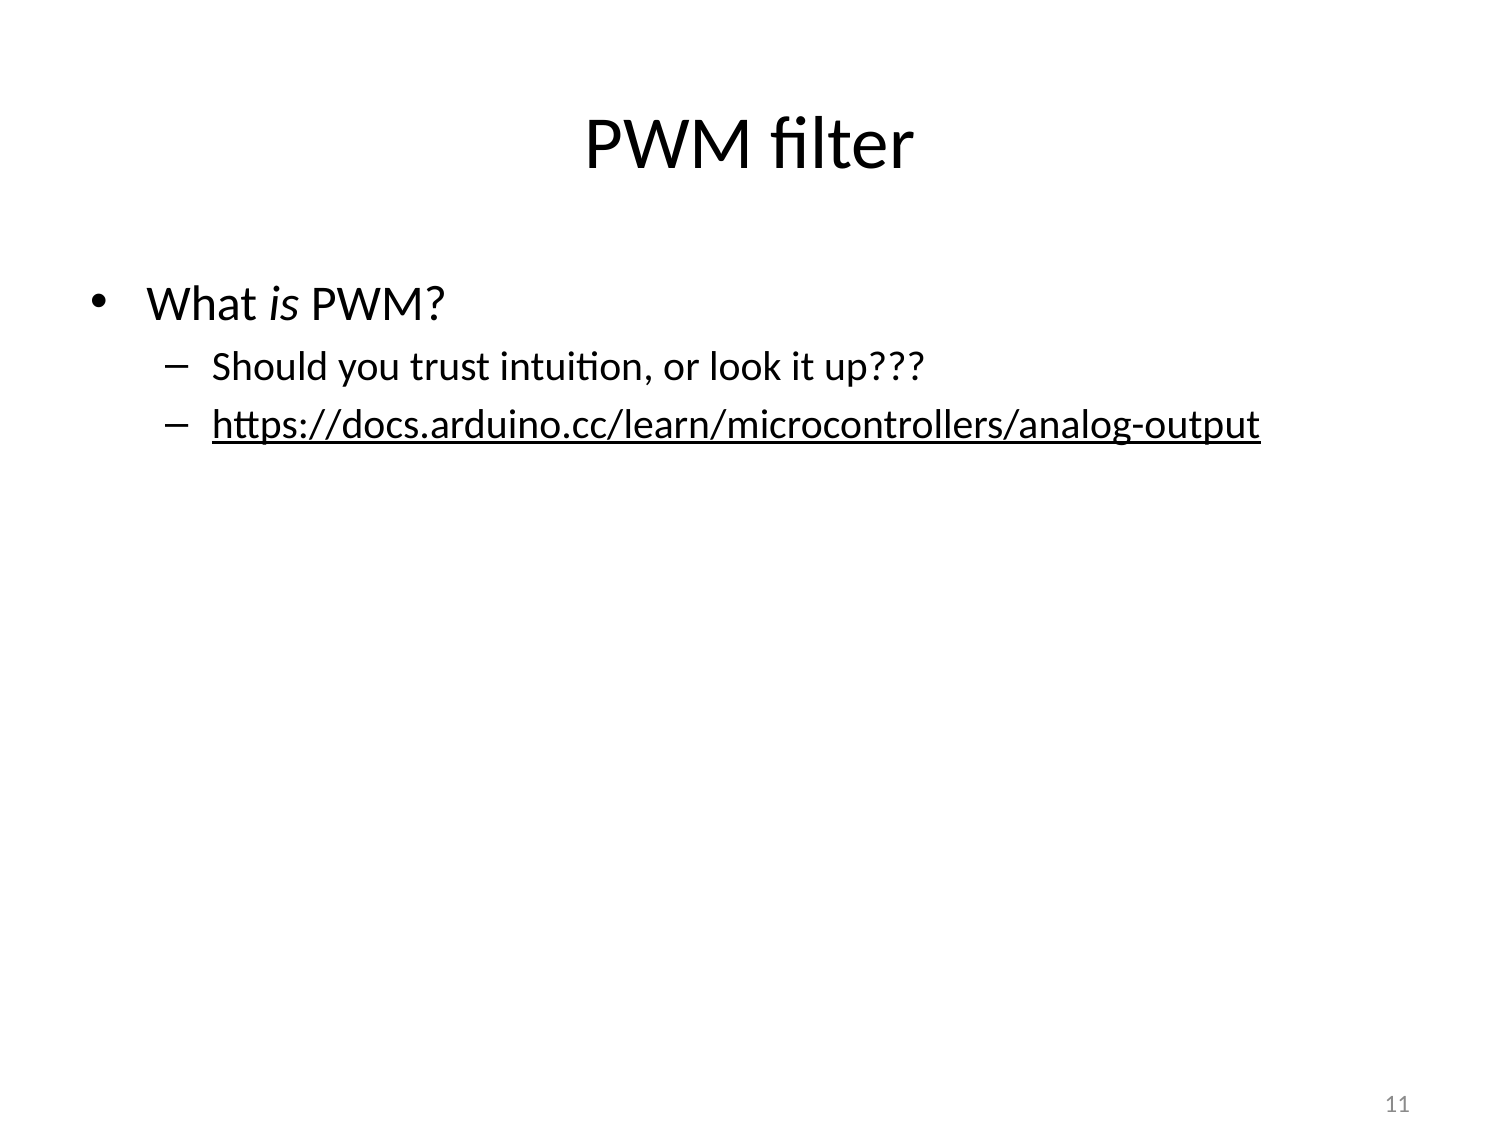

# PWM filter
What is PWM?
Should you trust intuition, or look it up???
https://docs.arduino.cc/learn/microcontrollers/analog-output
11